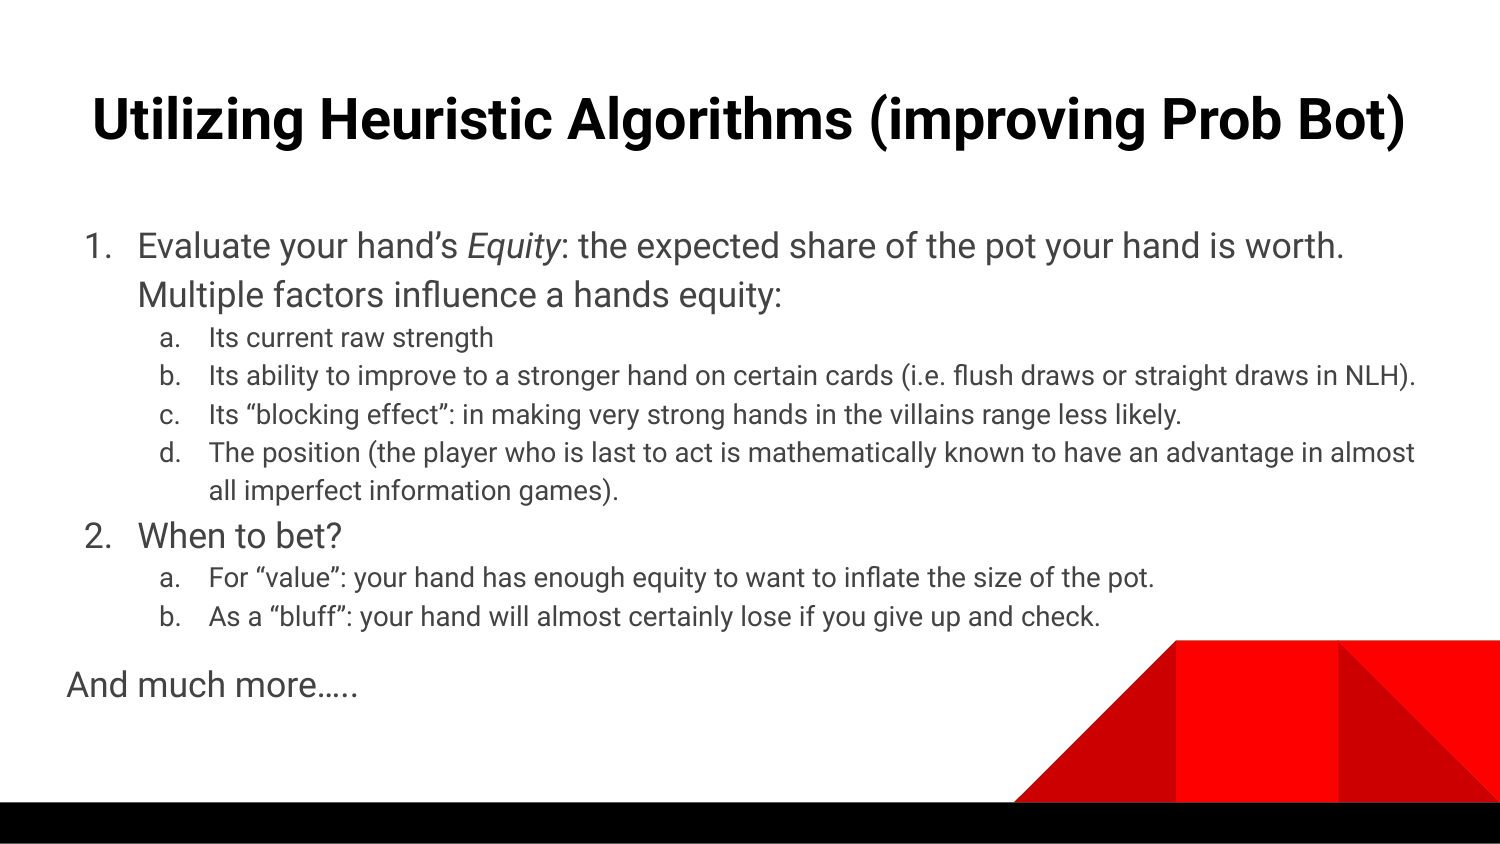

# Utilizing Heuristic Algorithms (improving Prob Bot)
Evaluate your hand’s Equity: the expected share of the pot your hand is worth. Multiple factors influence a hands equity:
Its current raw strength
Its ability to improve to a stronger hand on certain cards (i.e. flush draws or straight draws in NLH).
Its “blocking effect”: in making very strong hands in the villains range less likely.
The position (the player who is last to act is mathematically known to have an advantage in almost all imperfect information games).
When to bet?
For “value”: your hand has enough equity to want to inflate the size of the pot.
As a “bluff”: your hand will almost certainly lose if you give up and check.
And much more…..